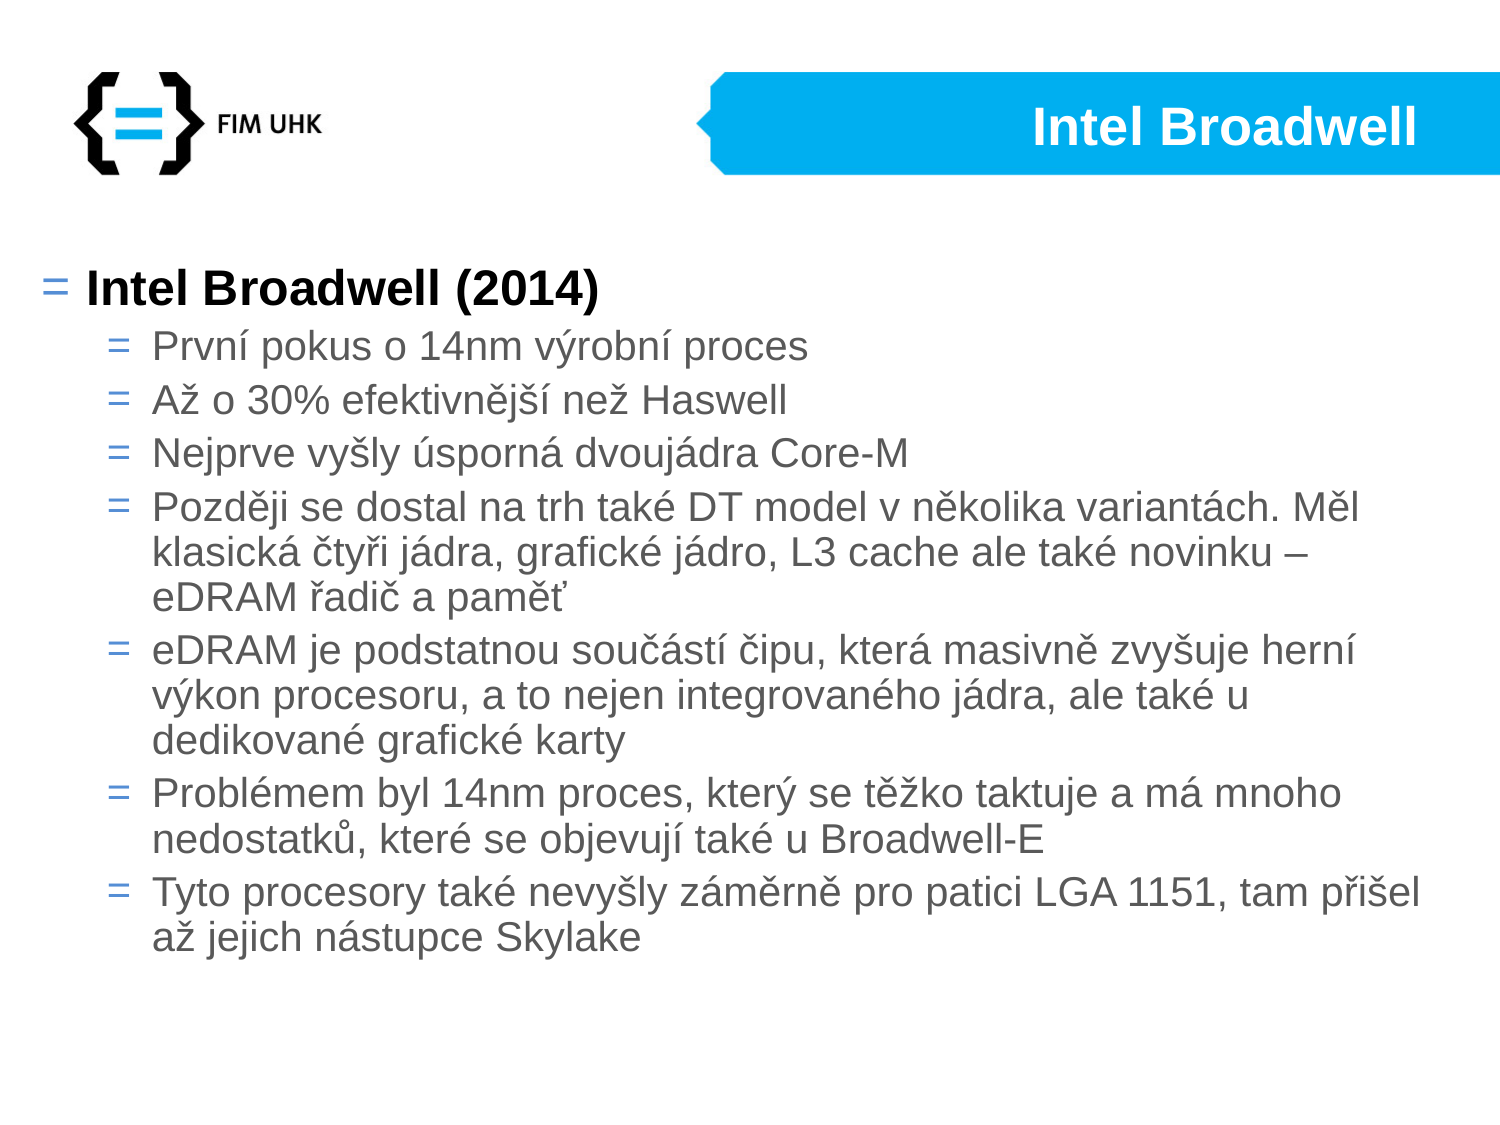

# Intel Broadwell
Intel Broadwell (2014)
První pokus o 14nm výrobní proces
Až o 30% efektivnější než Haswell
Nejprve vyšly úsporná dvoujádra Core-M
Později se dostal na trh také DT model v několika variantách. Měl klasická čtyři jádra, grafické jádro, L3 cache ale také novinku – eDRAM řadič a paměť
eDRAM je podstatnou součástí čipu, která masivně zvyšuje herní výkon procesoru, a to nejen integrovaného jádra, ale také u dedikované grafické karty
Problémem byl 14nm proces, který se těžko taktuje a má mnoho nedostatků, které se objevují také u Broadwell-E
Tyto procesory také nevyšly záměrně pro patici LGA 1151, tam přišel až jejich nástupce Skylake